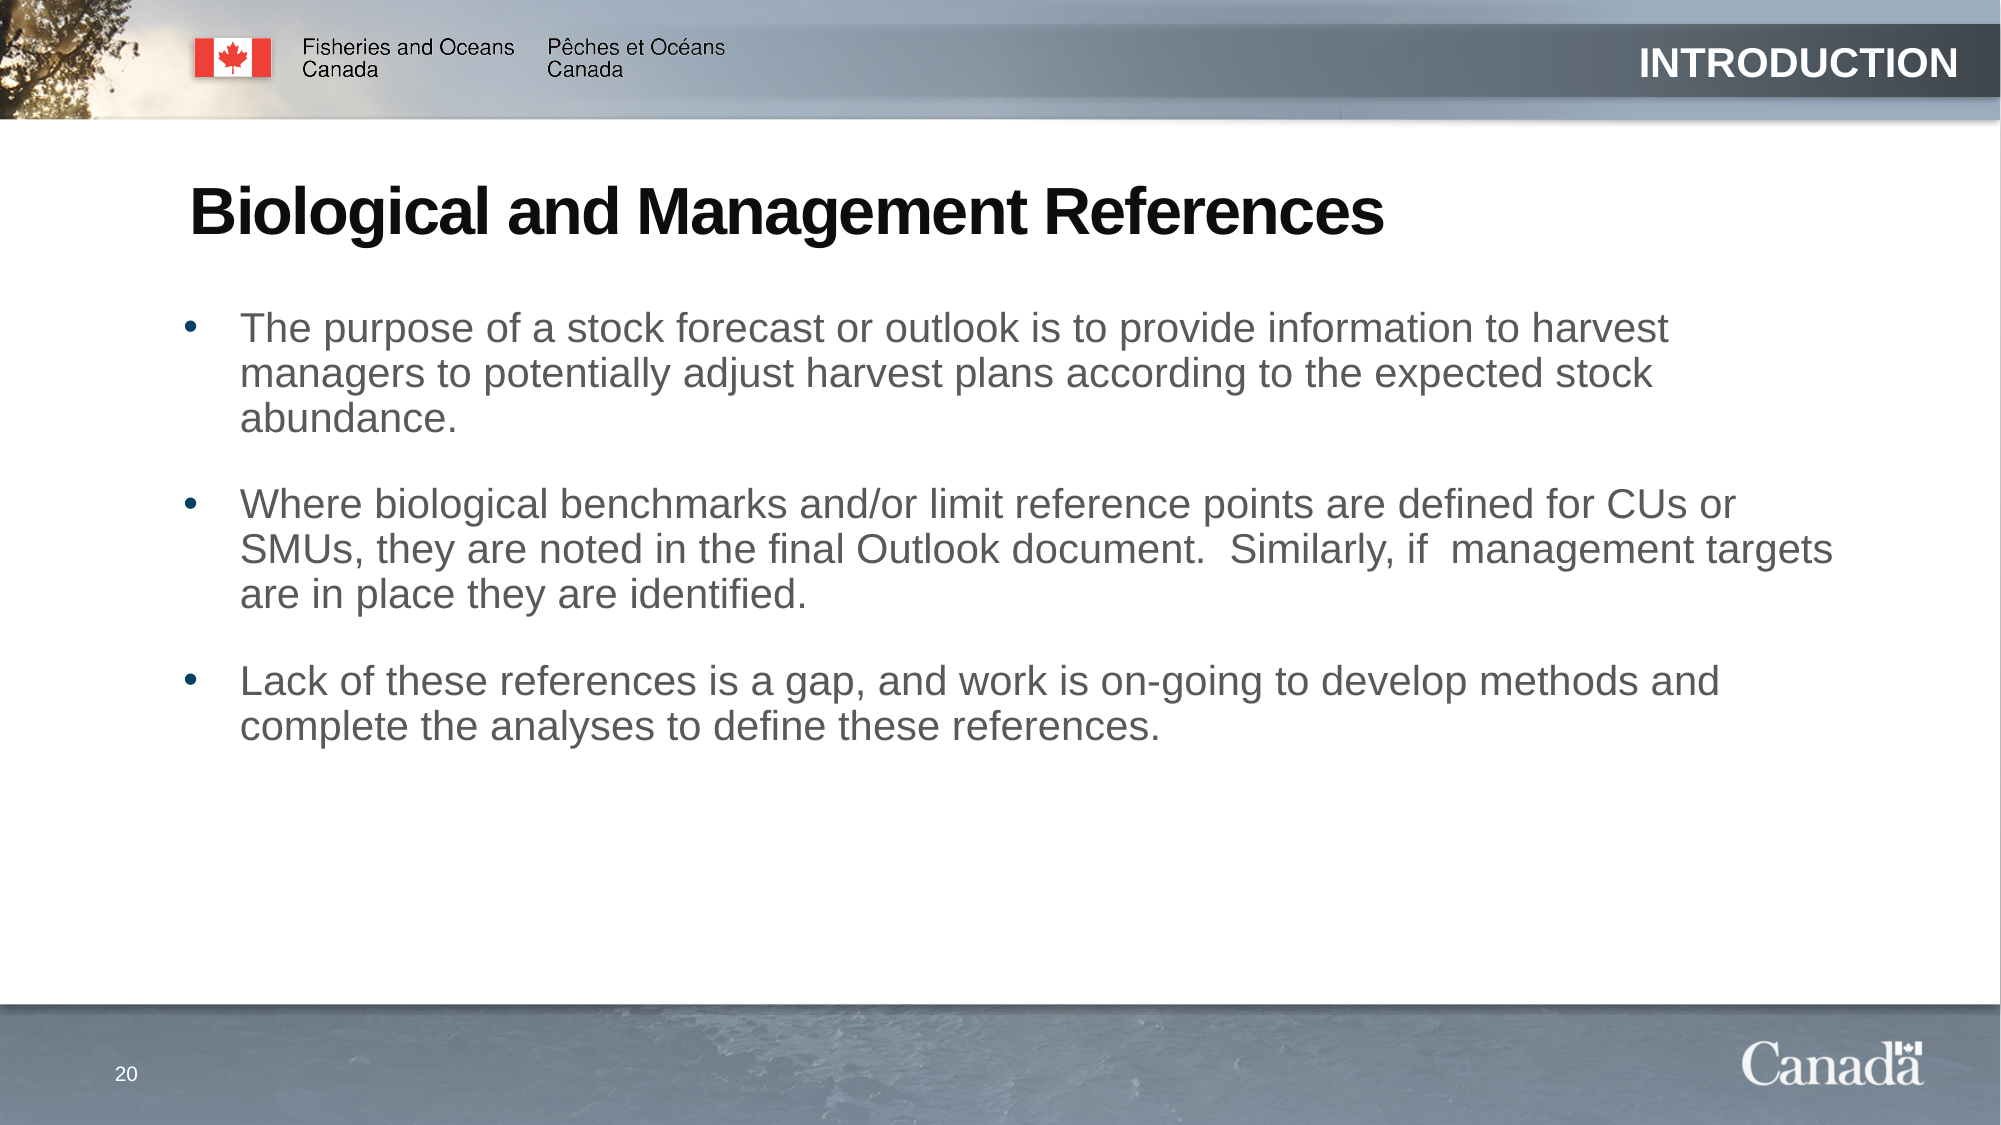

INTRODUCTION

Biological and Management References
The purpose of a stock forecast or outlook is to provide information to harvest managers to potentially adjust harvest plans according to the expected stock abundance.
Where biological benchmarks and/or limit reference points are defined for CUs or SMUs, they are noted in the final Outlook document.  Similarly, if  management targets are in place they are identified.
Lack of these references is a gap, and work is on-going to develop methods and complete the analyses to define these references.
20